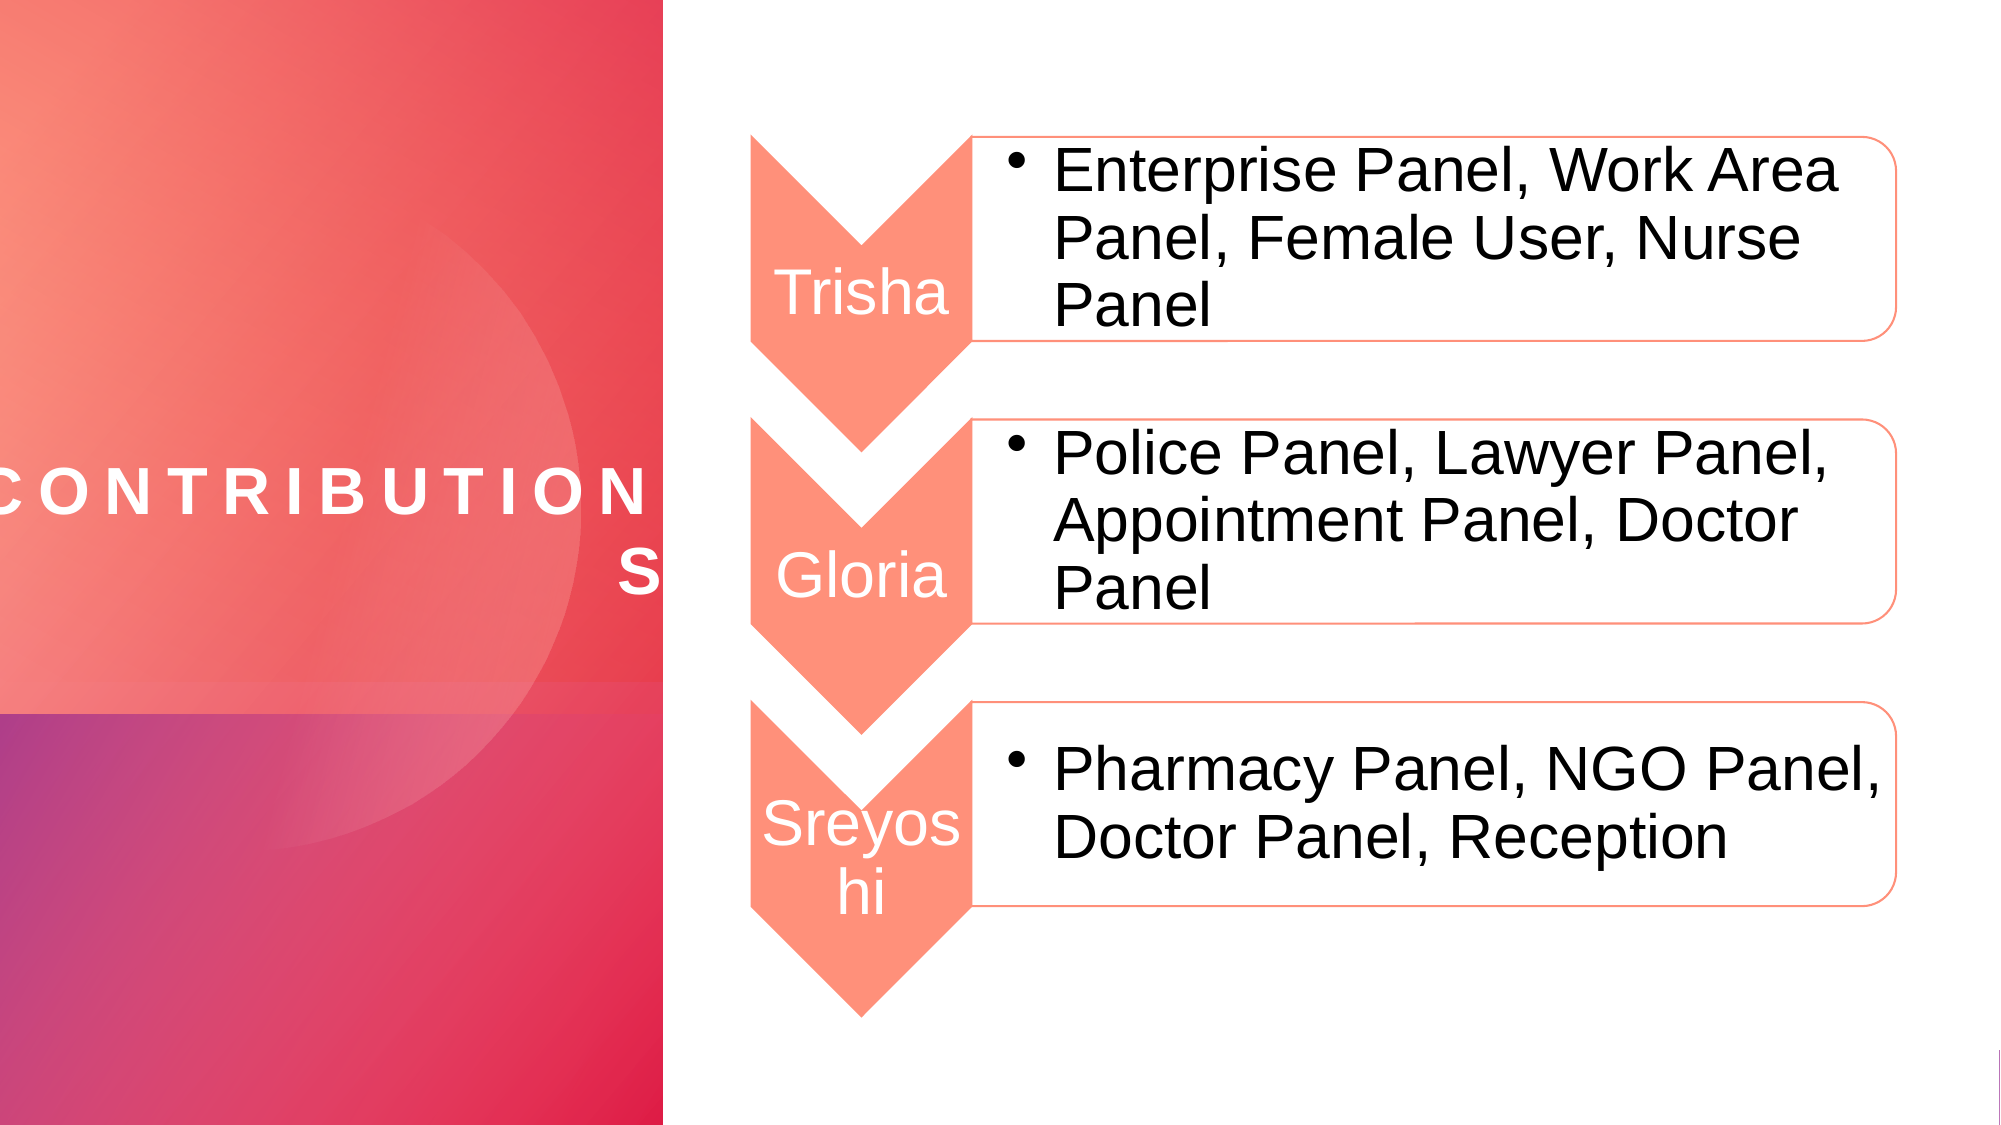

Tris

Trisha
Enterprise Panel, Work Area Panel, Female User, Nurse Panel
Gloria
Police Panel, Lawyer Panel, Appointment Panel, Doctor Panel
Sreyoshi
Pharmacy Panel, NGO Panel, Doctor Panel, Reception

# CONTRIBUTIONS